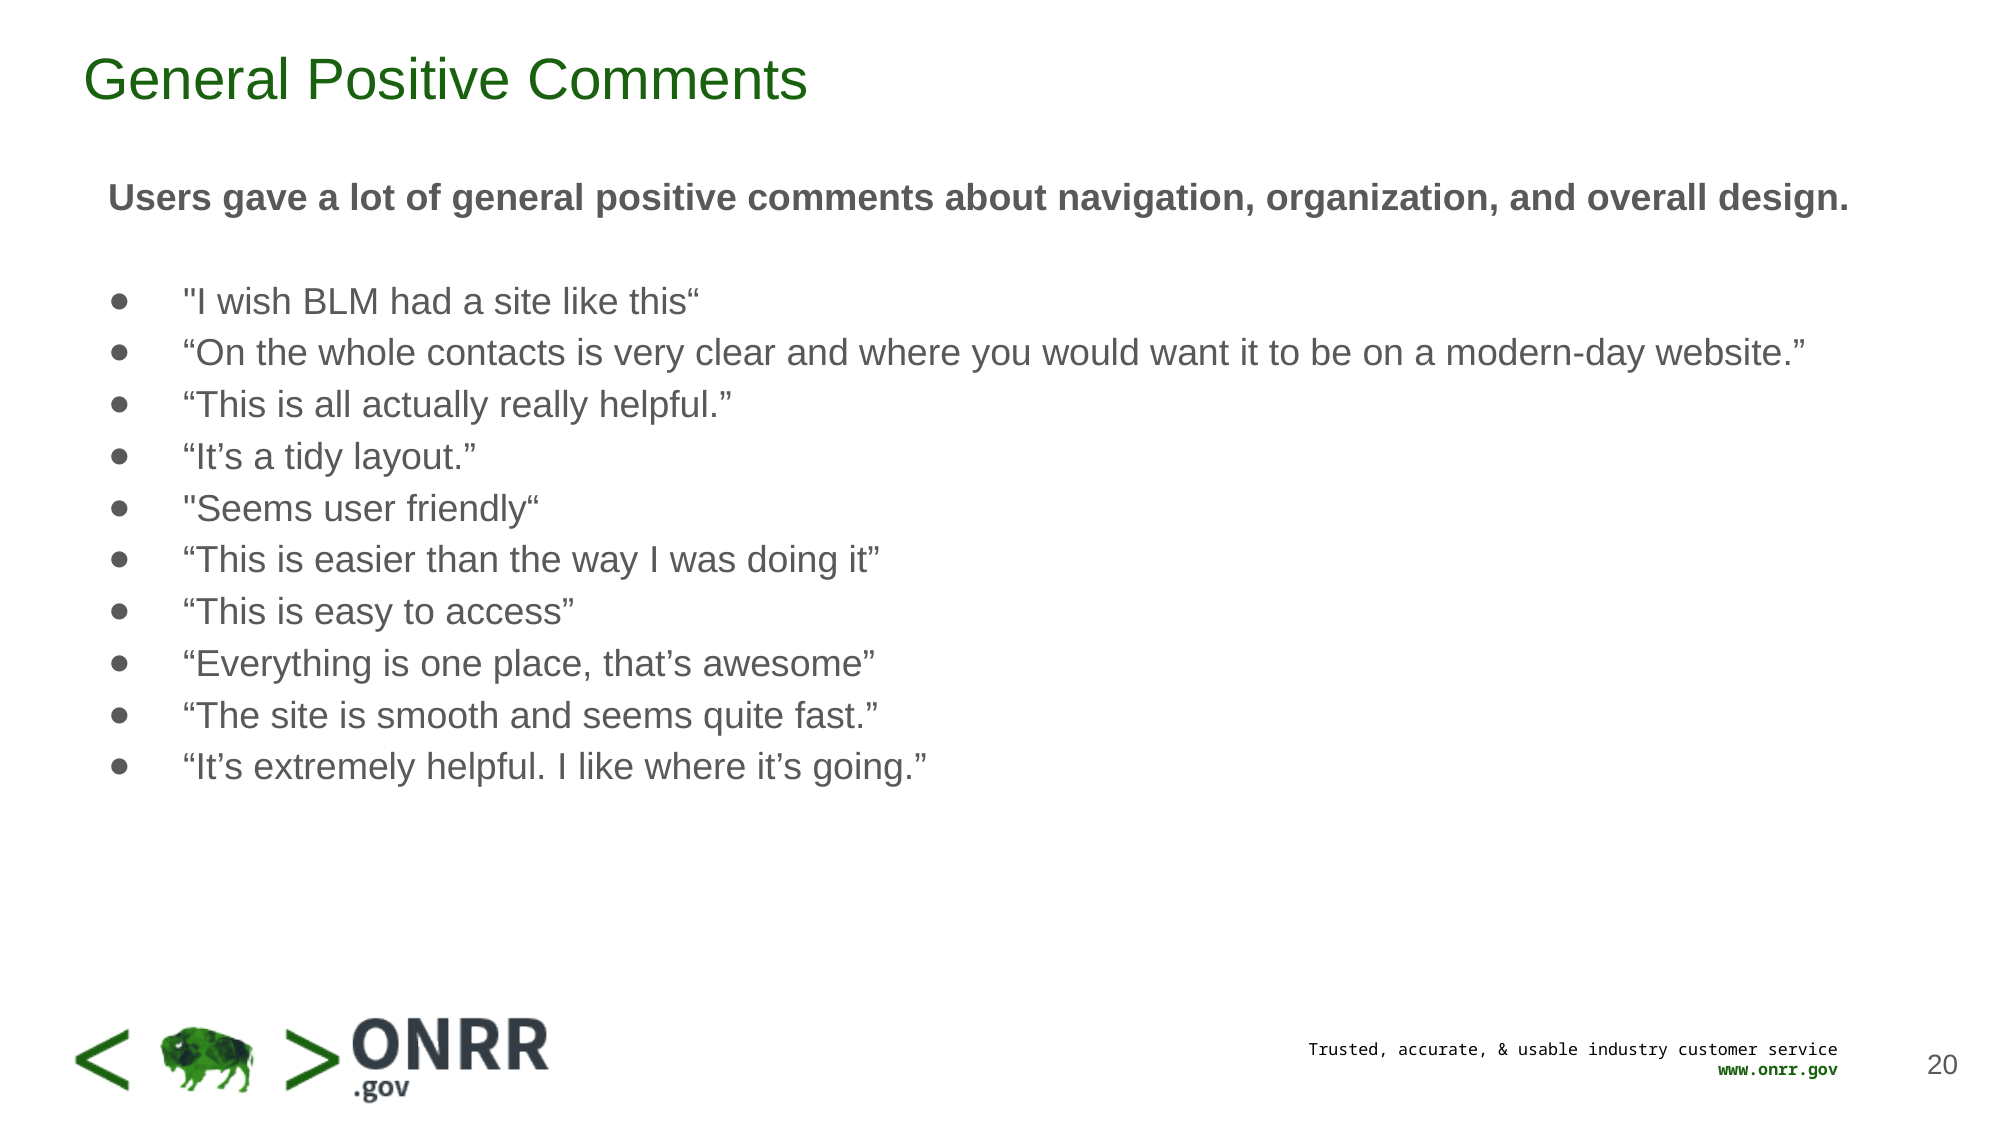

# General Positive Comments
Users gave a lot of general positive comments about navigation, organization, and overall design.

"I wish BLM had a site like this“
“On the whole contacts is very clear and where you would want it to be on a modern-day website.”
“This is all actually really helpful.”
“It’s a tidy layout.”
"Seems user friendly“
“This is easier than the way I was doing it”
“This is easy to access”
“Everything is one place, that’s awesome”
“The site is smooth and seems quite fast.”
“It’s extremely helpful. I like where it’s going.”

20